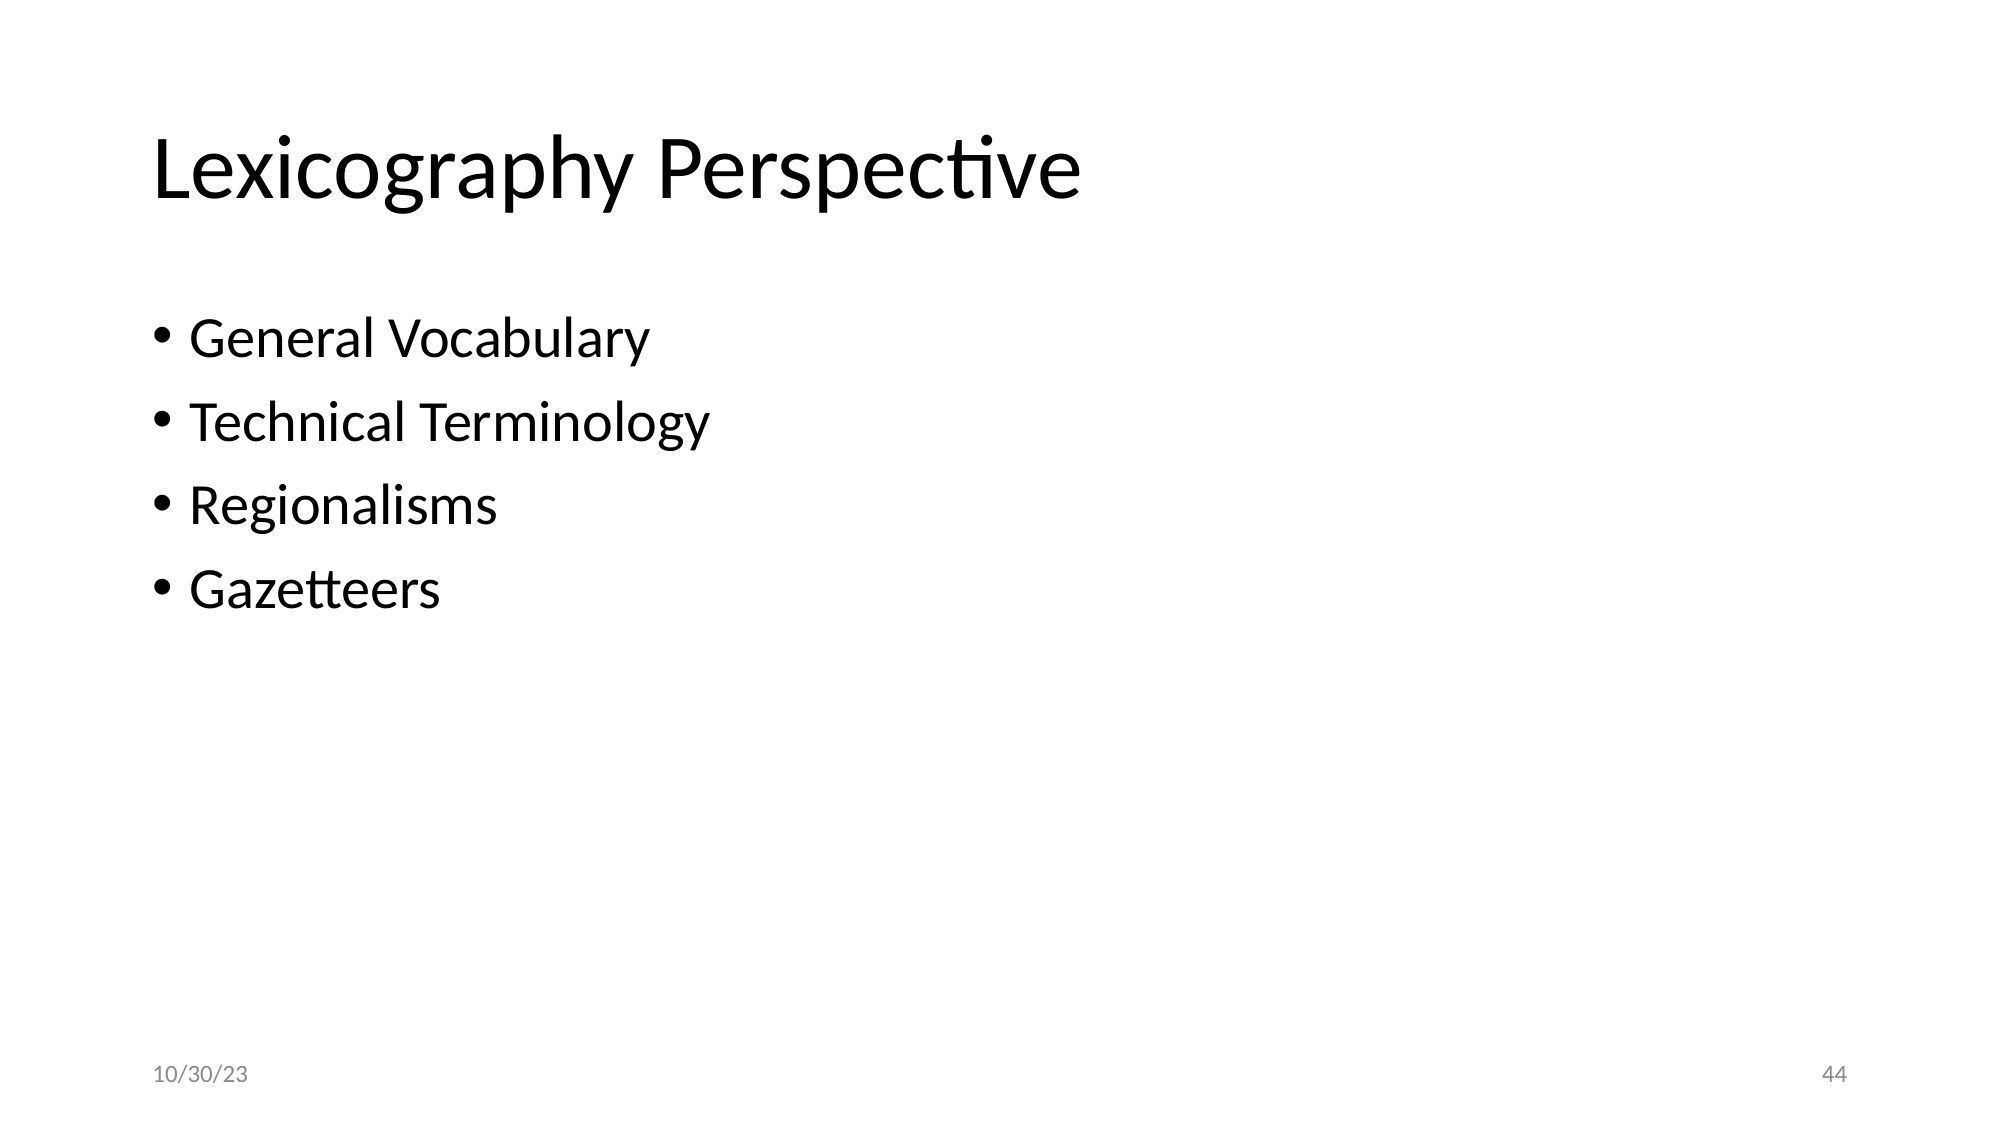

# Lexicography Perspective
General Vocabulary
Technical Terminology
Regionalisms
Gazetteers
10/30/23
44